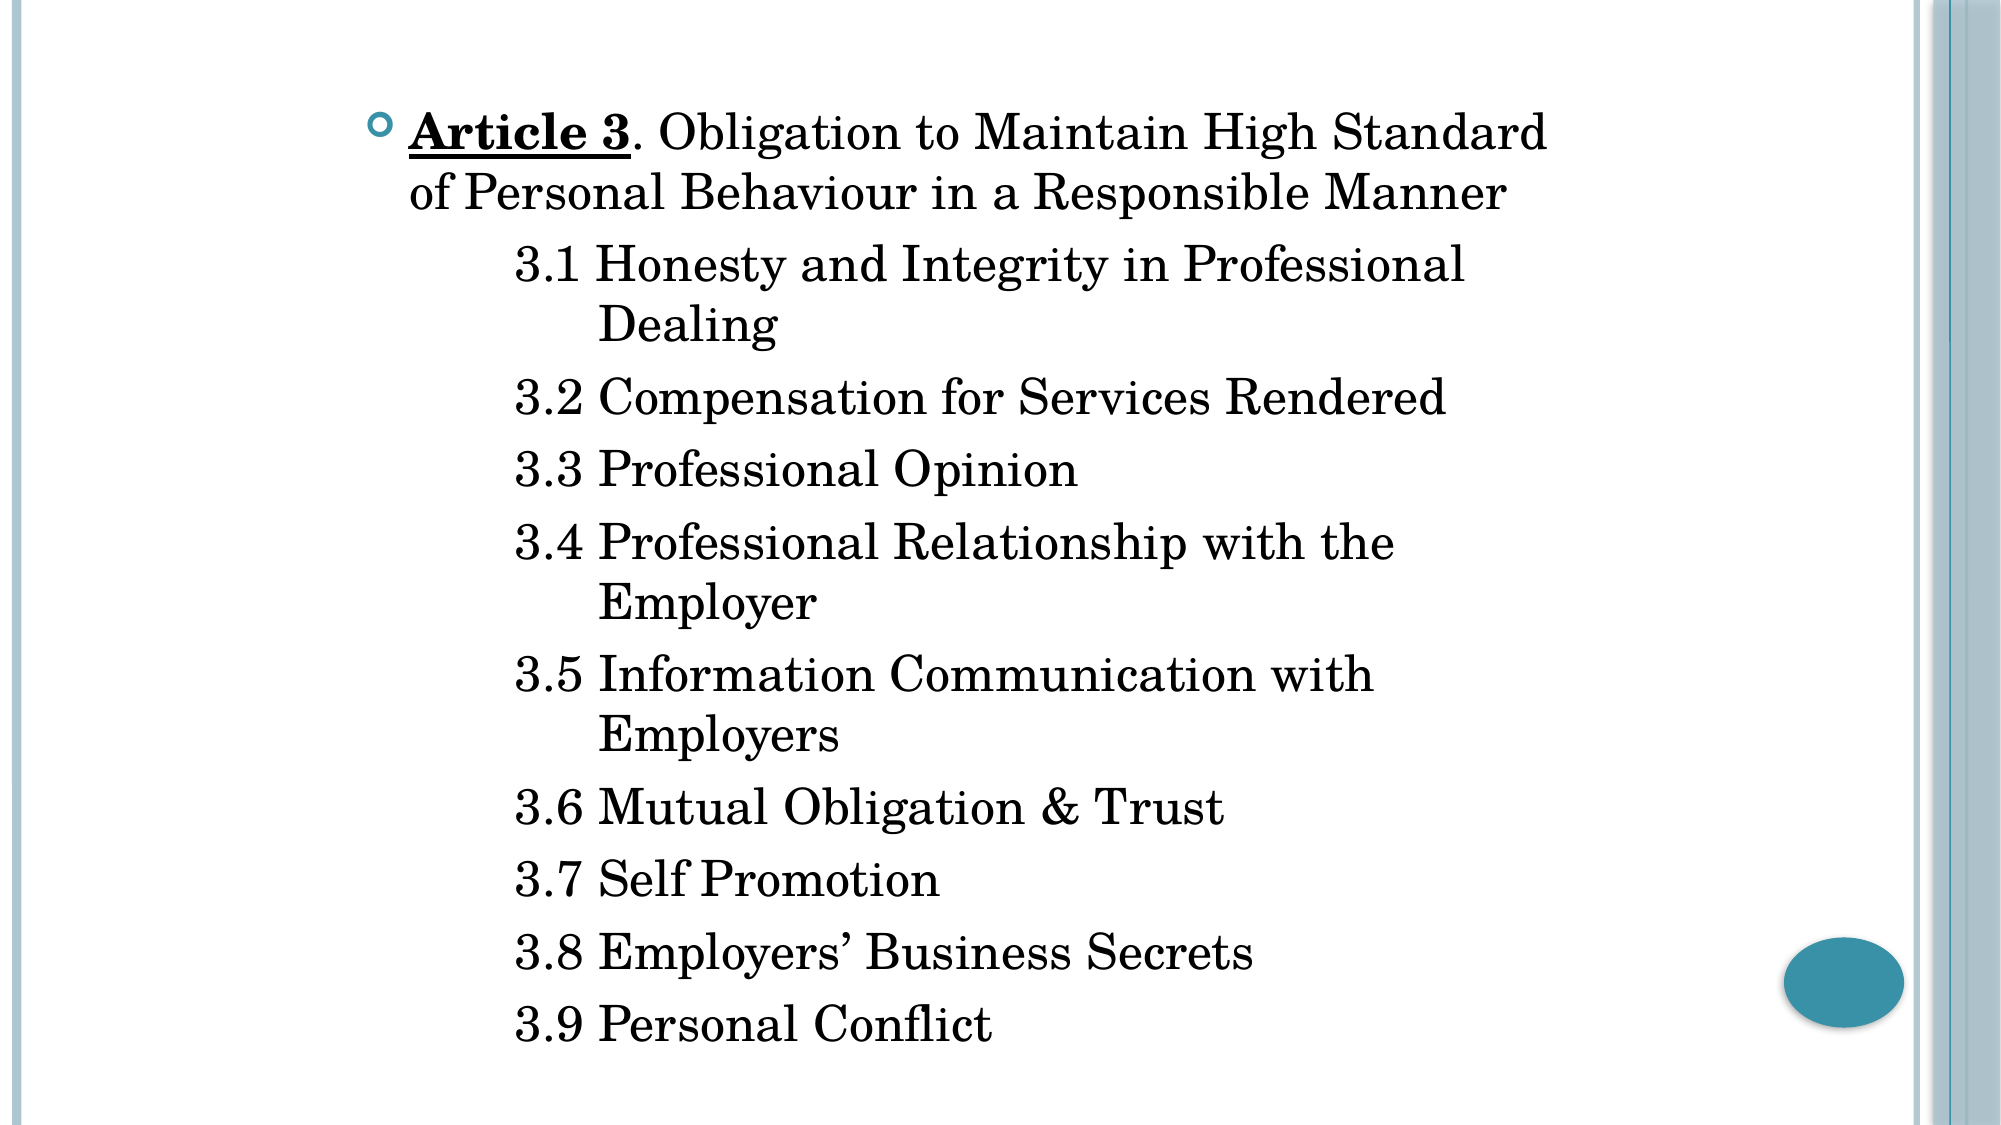

Article 3. Obligation to Maintain High Standard of Personal Behaviour in a Responsible Manner
	3.1 Honesty and Integrity in Professional 	      Dealing
	3.2 Compensation for Services Rendered
	3.3 Professional Opinion
	3.4 Professional Relationship with the 	   	      Employer
	3.5 Information Communication with 		      Employers
	3.6 Mutual Obligation & Trust
	3.7 Self Promotion
	3.8 Employers’ Business Secrets
	3.9 Personal Conflict